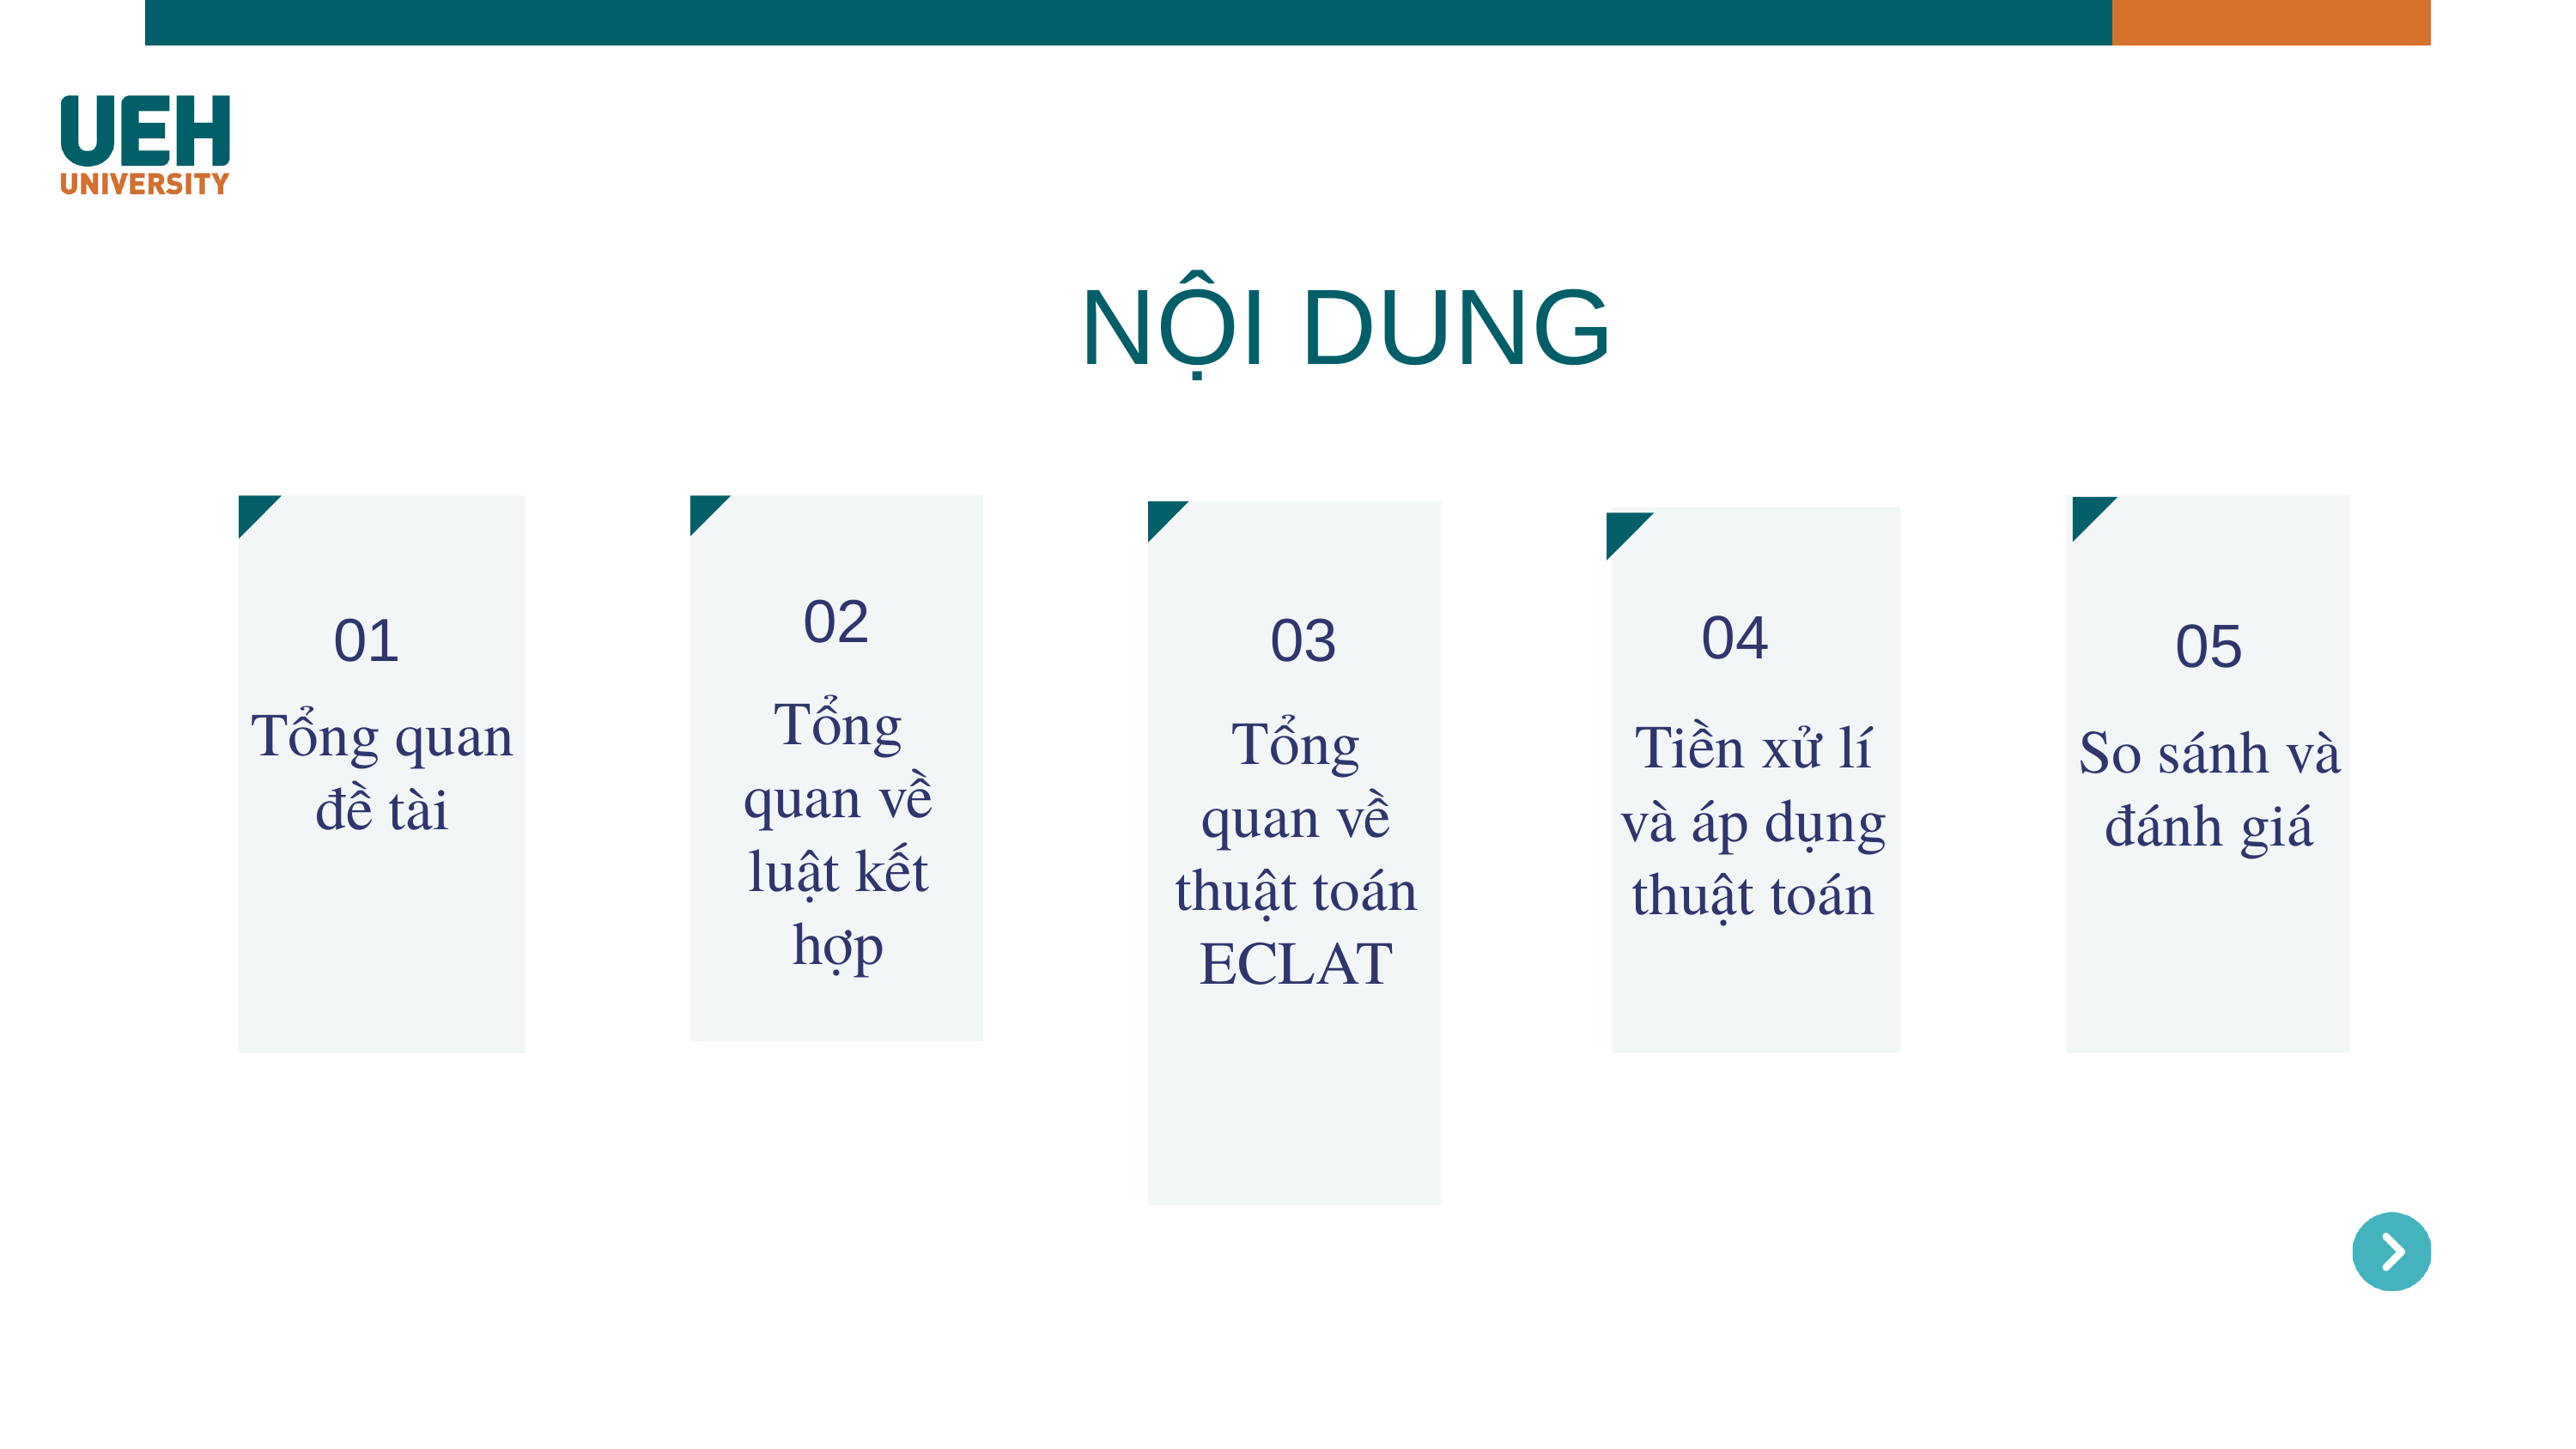

NỘI DUNG

01
Tổng quan đề tài

05
So sánh và đánh giá

    03
Tổng quan về thuật toán ECLAT

04
Tiền xử lí và áp dụng thuật toán
02
Tổng quan về luật kết hợp